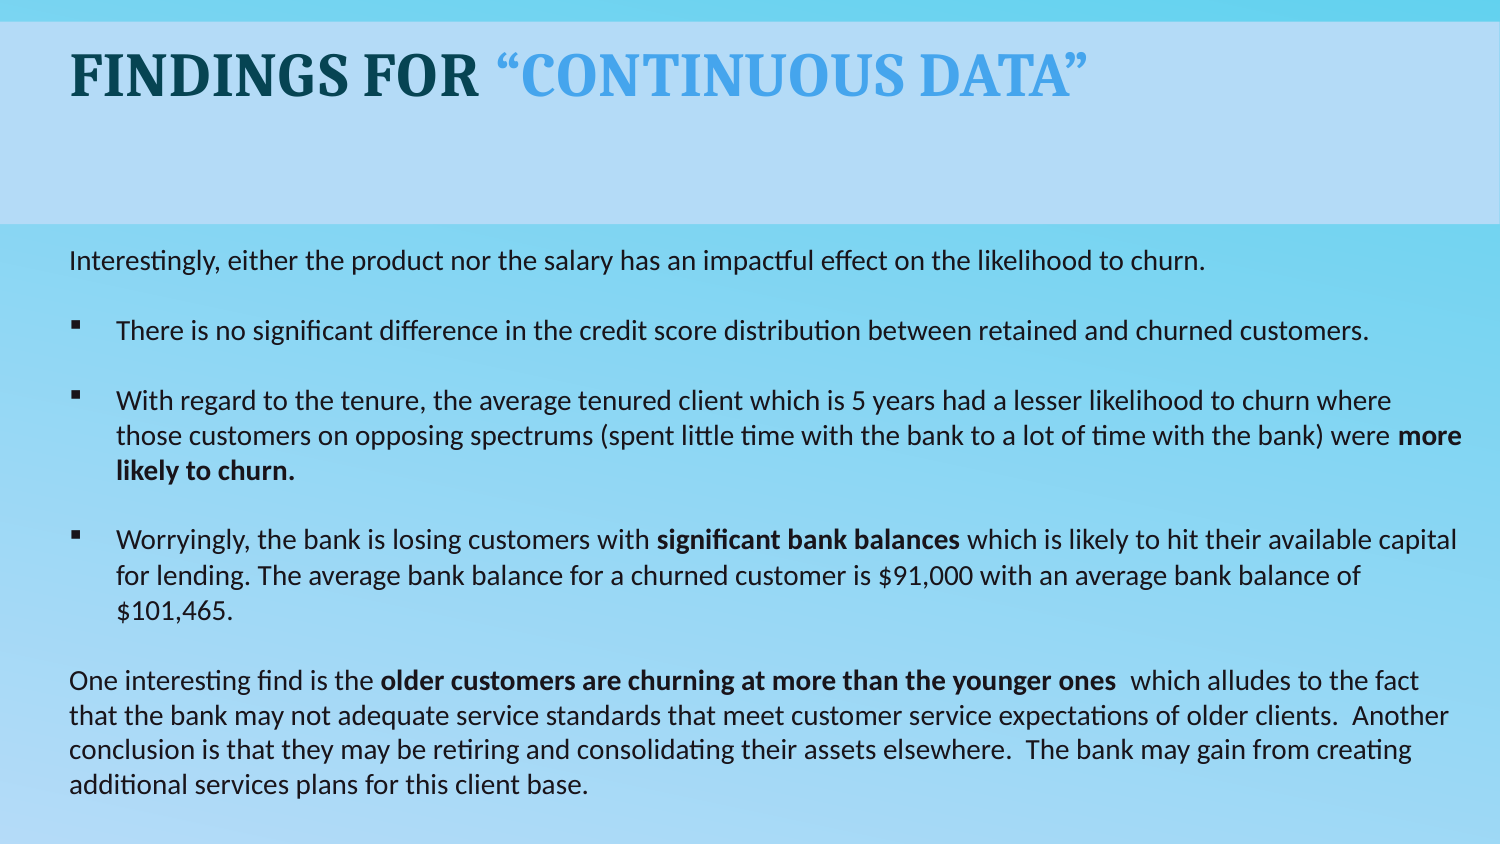

# Findings for “Continuous Data” Variables

Interestingly, either the product nor the salary has an impactful effect on the likelihood to churn.

There is no significant difference in the credit score distribution between retained and churned customers.

With regard to the tenure, the average tenured client which is 5 years had a lesser likelihood to churn where those customers on opposing spectrums (spent little time with the bank to a lot of time with the bank) were more likely to churn.

Worryingly, the bank is losing customers with significant bank balances which is likely to hit their available capital for lending. The average bank balance for a churned customer is $91,000 with an average bank balance of $101,465.

One interesting find is the older customers are churning at more than the younger ones  which alludes to the fact that the bank may not adequate service standards that meet customer service expectations of older clients.  Another conclusion is that they may be retiring and consolidating their assets elsewhere.  The bank may gain from creating additional services plans for this client base.